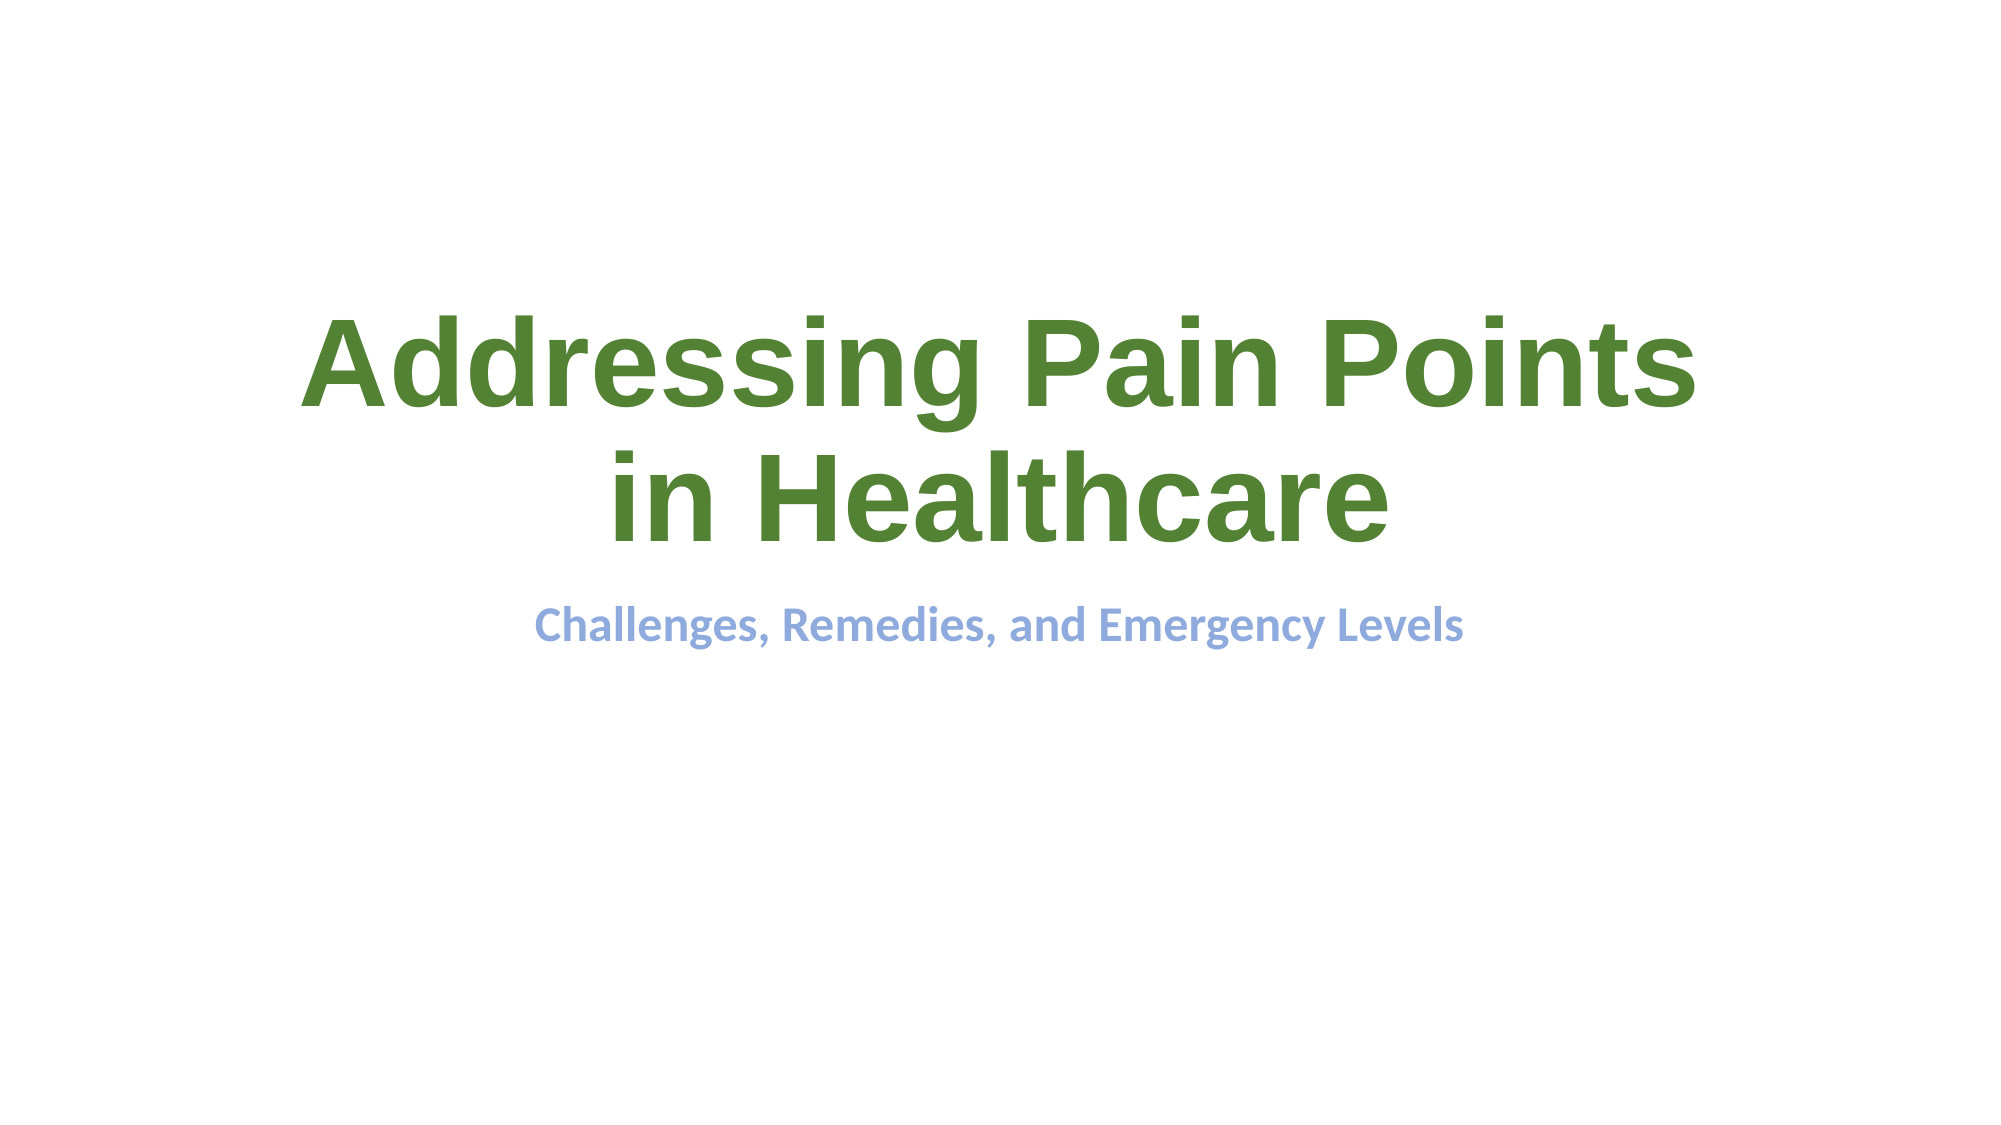

# Addressing Pain Points in Healthcare
Challenges, Remedies, and Emergency Levels